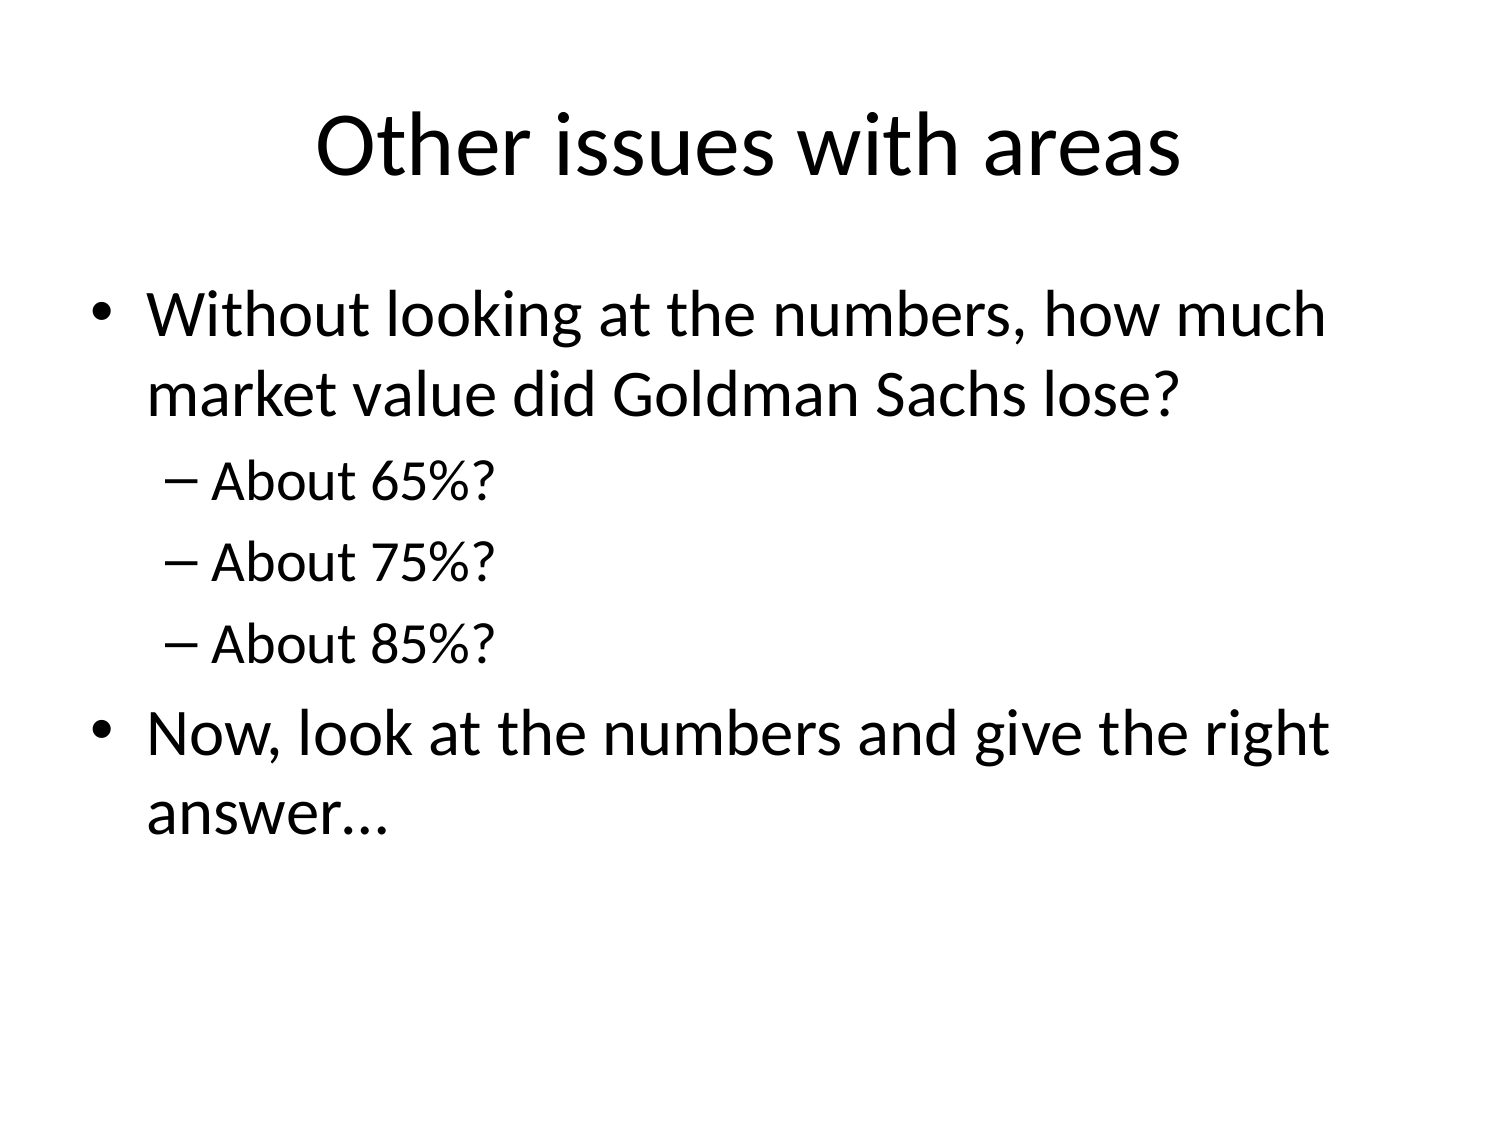

# Other issues with areas
Without looking at the numbers, how much market value did Goldman Sachs lose?
About 65%?
About 75%?
About 85%?
Now, look at the numbers and give the right answer…